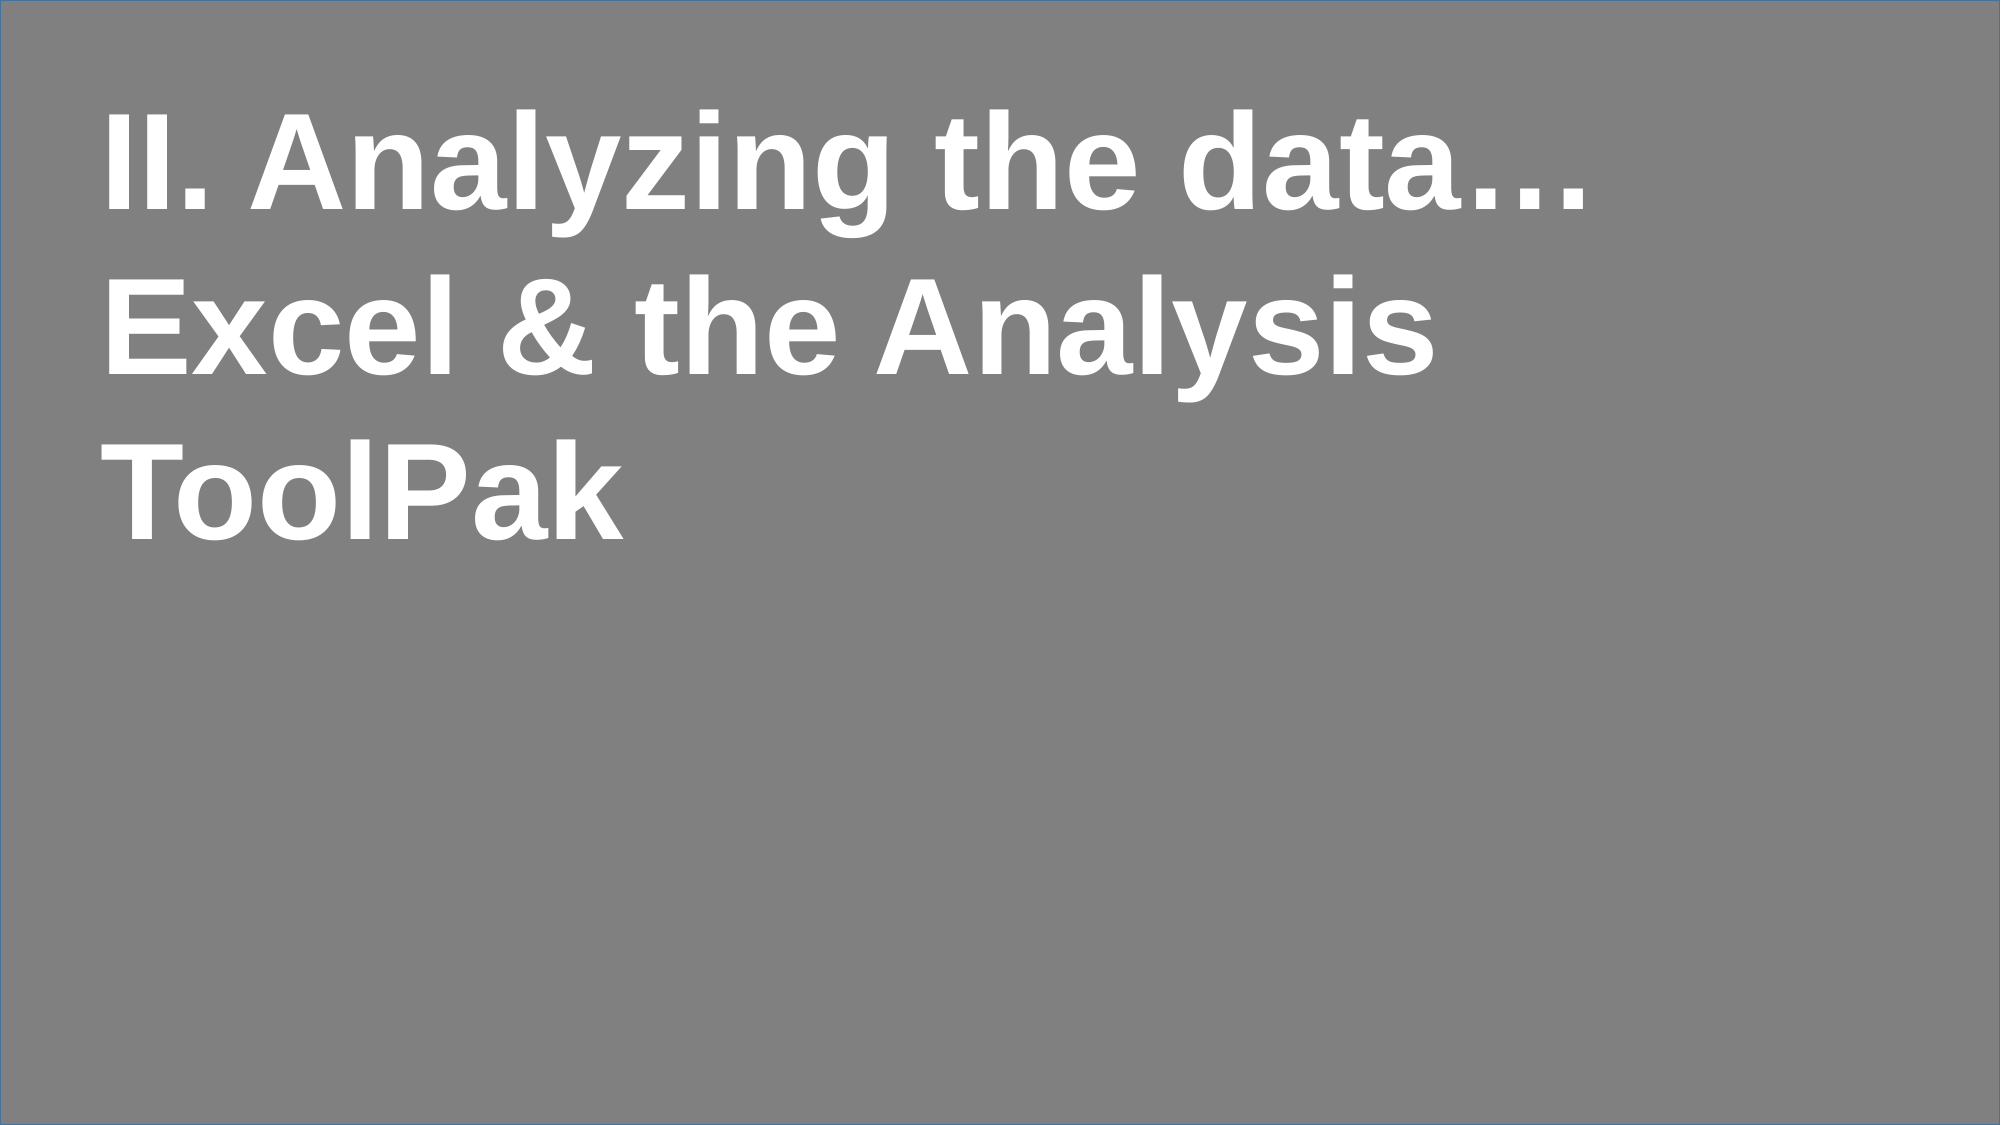

II. Analyzing the data… Excel & the Analysis ToolPak